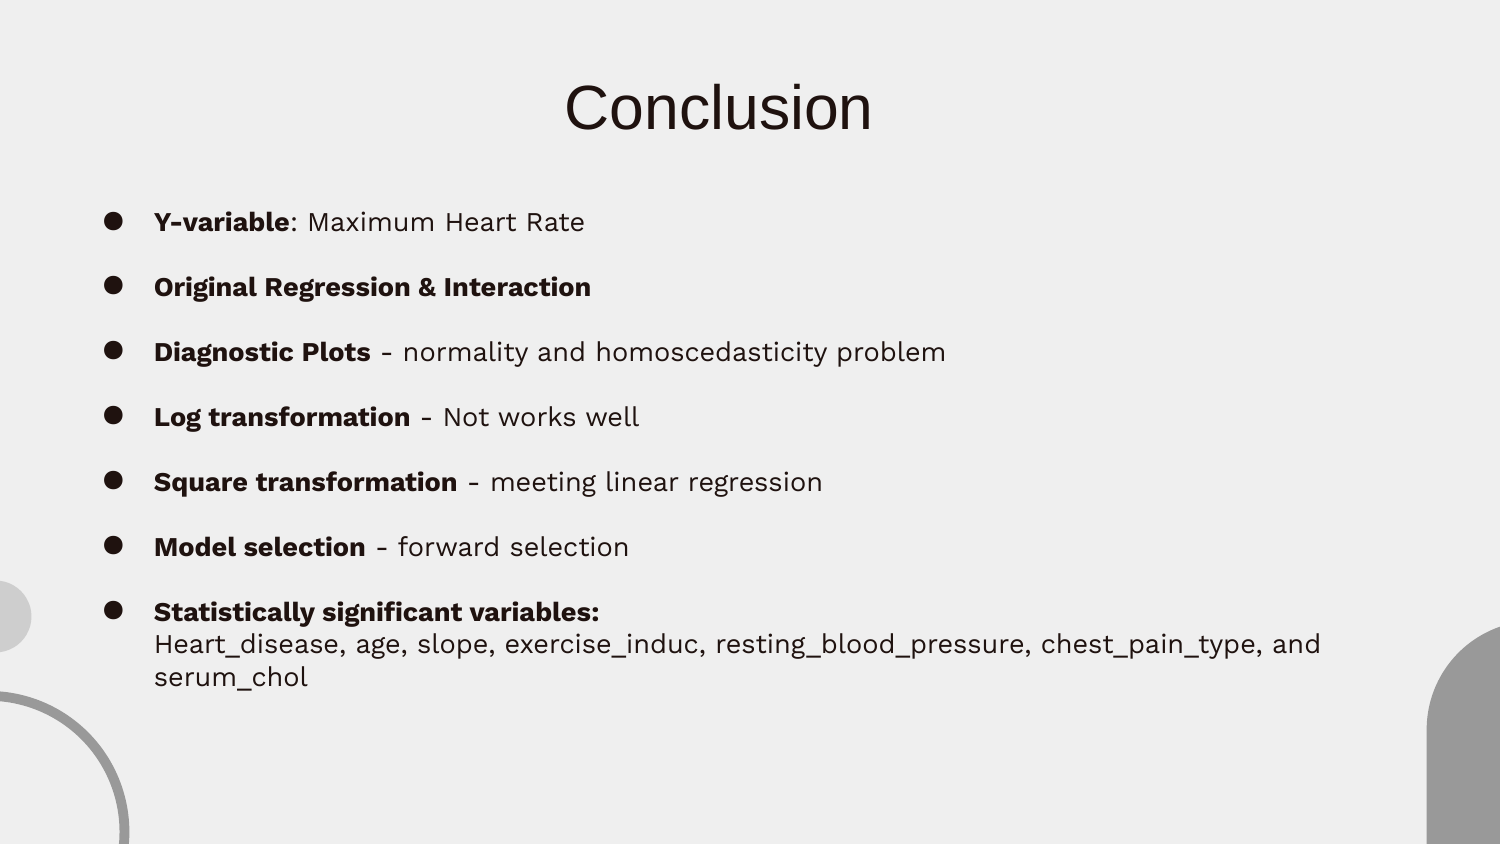

# Conclusion
Y-variable: Maximum Heart Rate

Original Regression & Interaction

Diagnostic Plots - normality and homoscedasticity problem

Log transformation - Not works well

Square transformation - meeting linear regression

Model selection - forward selection

Statistically significant variables:
Heart_disease, age, slope, exercise_induc, resting_blood_pressure, chest_pain_type, and serum_chol